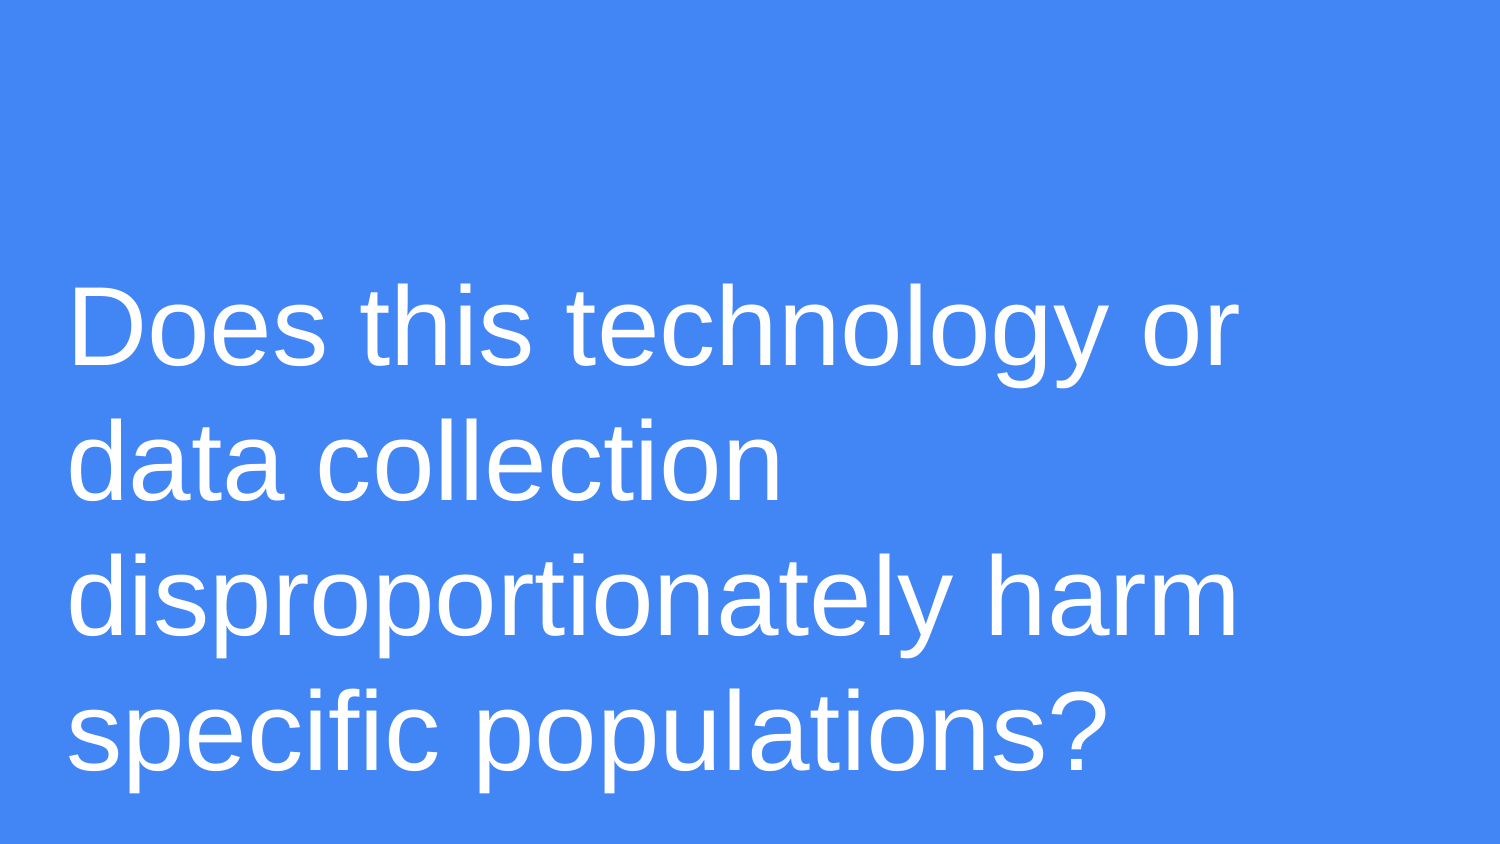

# Does this technology or data collection disproportionately harm specific populations?